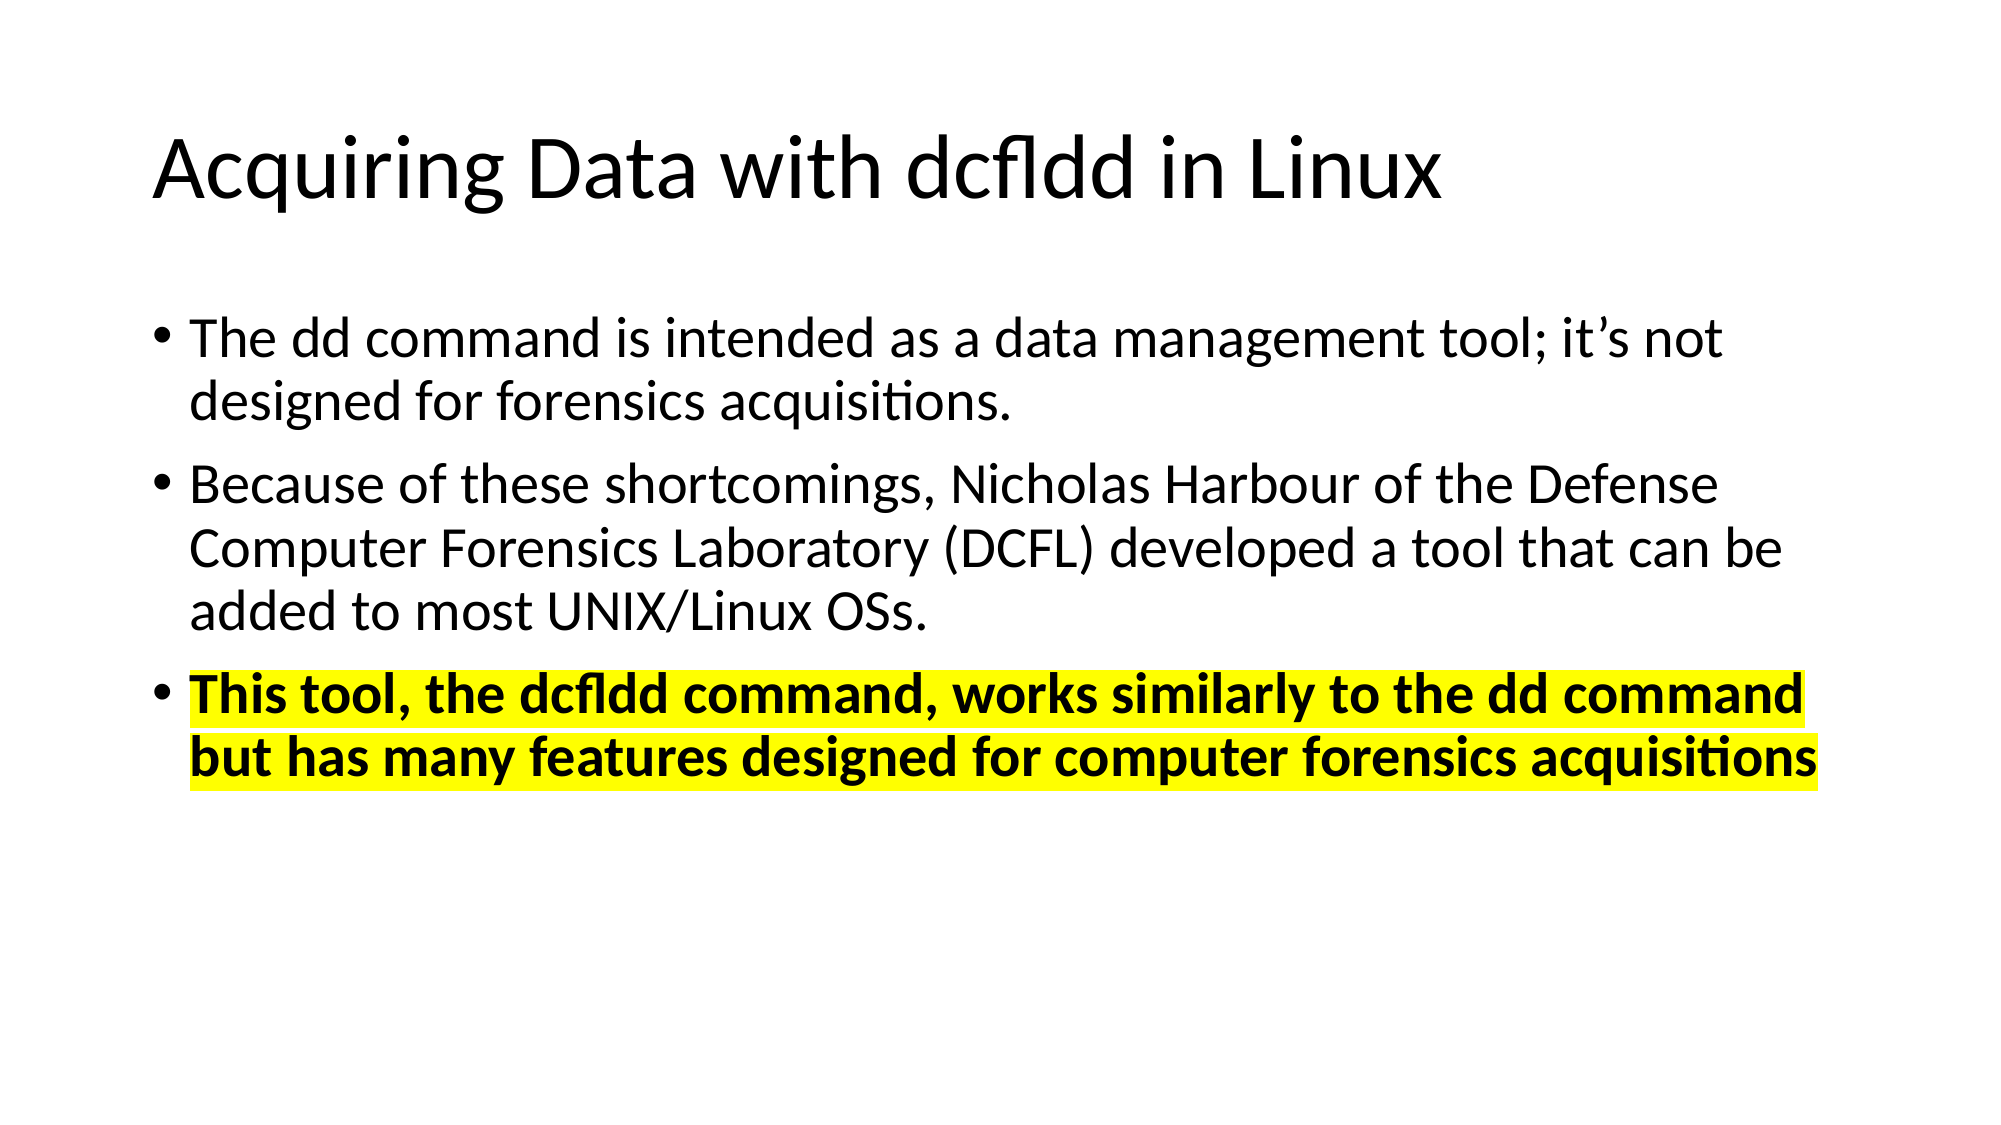

# Acquiring Data with dcfldd in Linux
The dd command is intended as a data management tool; it’s not designed for forensics acquisitions.
Because of these shortcomings, Nicholas Harbour of the Defense Computer Forensics Laboratory (DCFL) developed a tool that can be added to most UNIX/Linux OSs.
This tool, the dcfldd command, works similarly to the dd command but has many features designed for computer forensics acquisitions